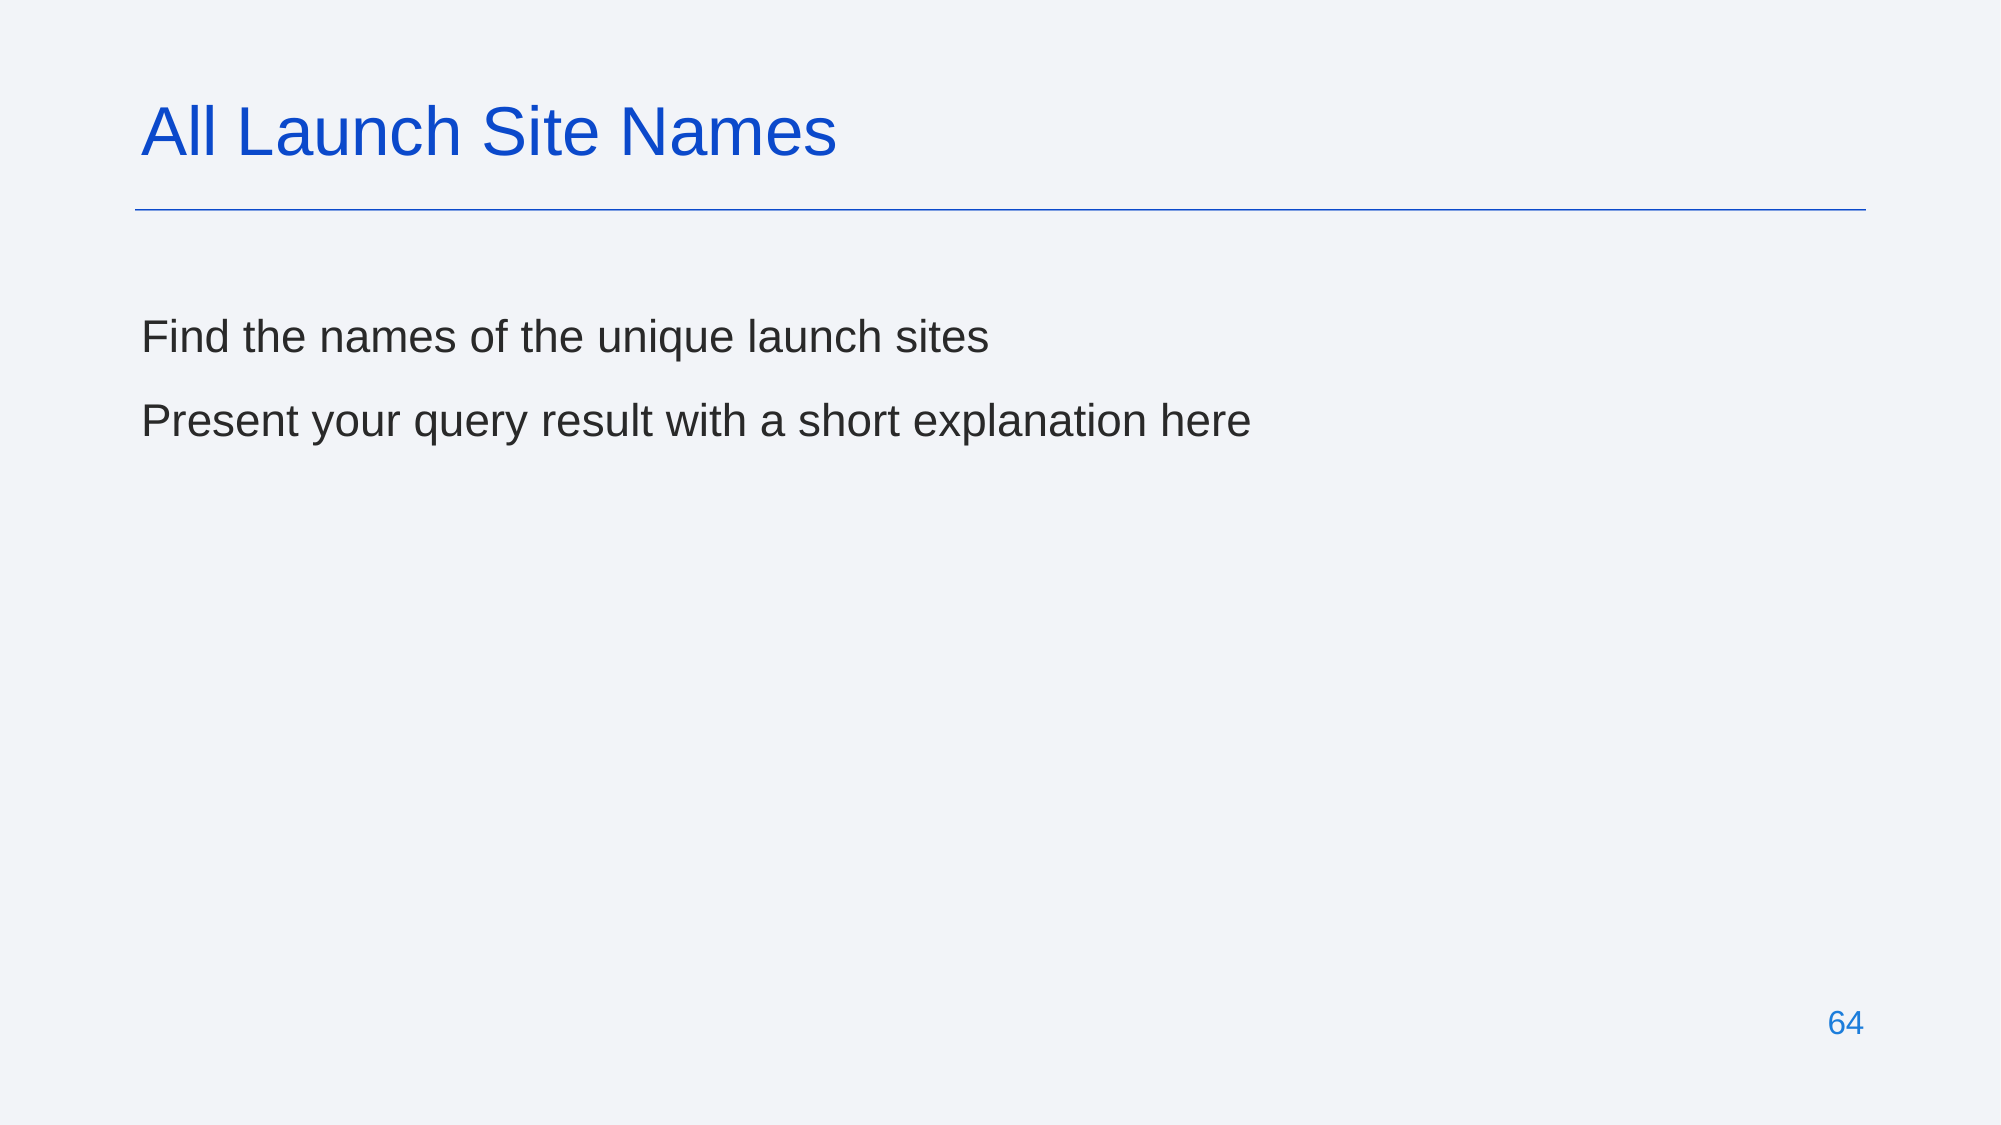

All Launch Site Names
Find the names of the unique launch sites
Present your query result with a short explanation here
64